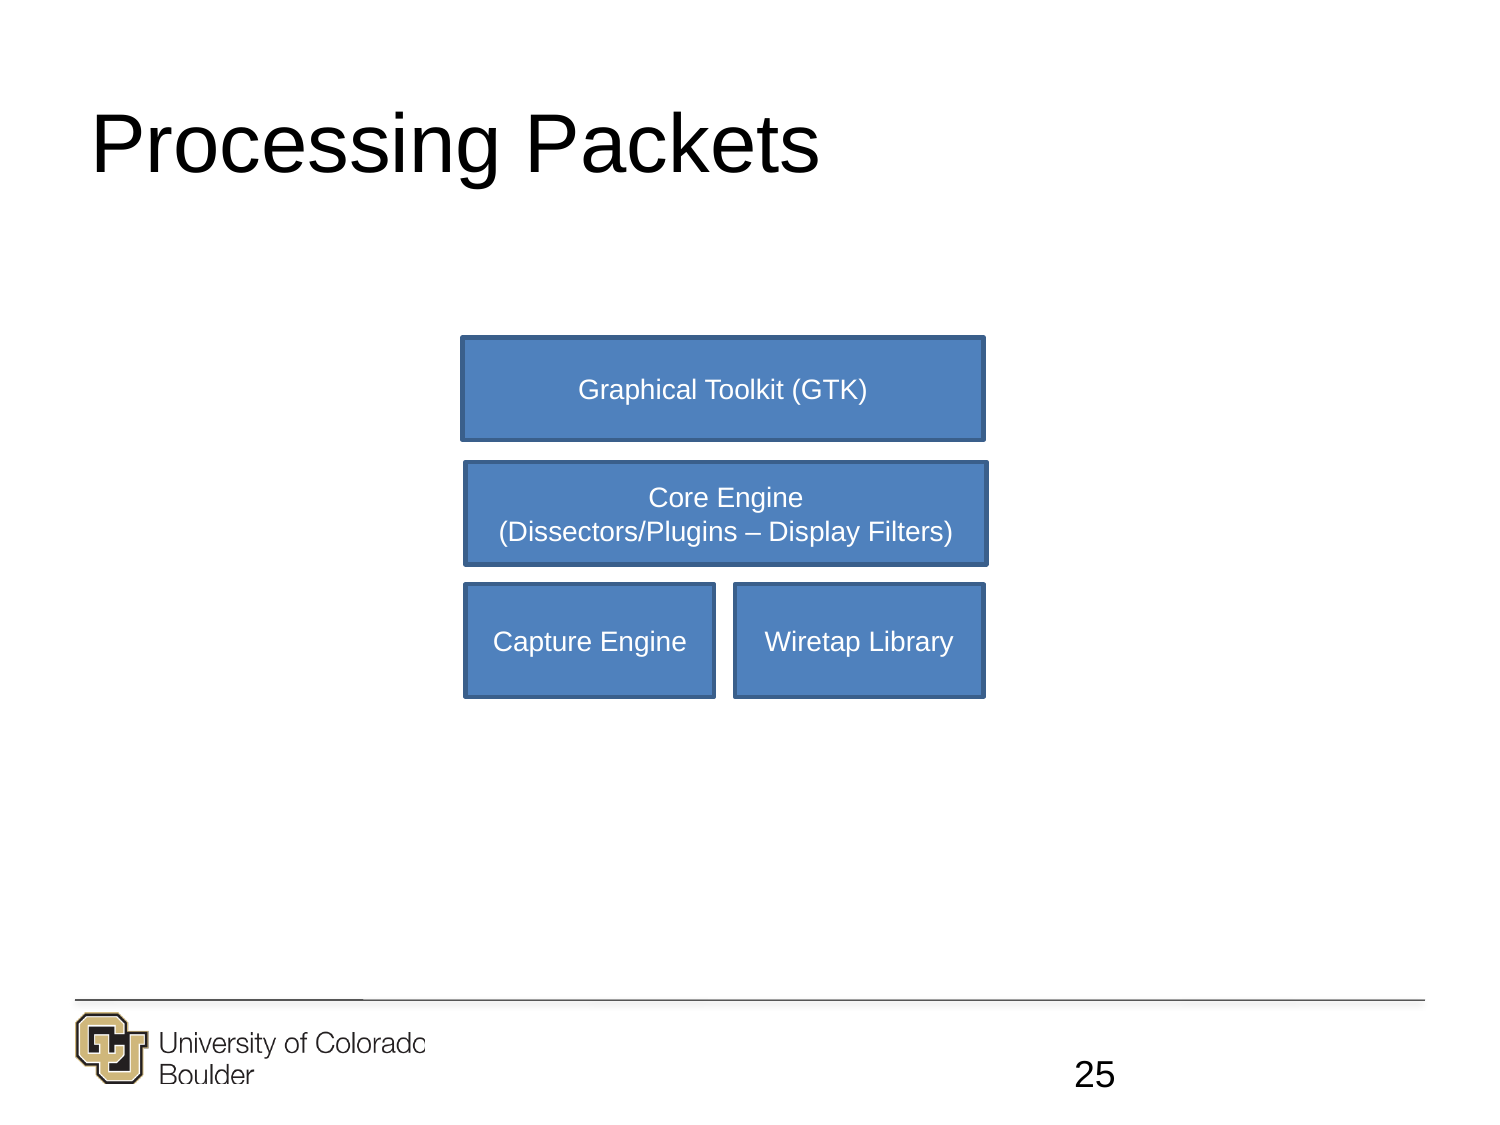

# Processing Packets
Graphical Toolkit (GTK)
Core Engine
(Dissectors/Plugins – Display Filters)
Capture Engine
Wiretap Library
25